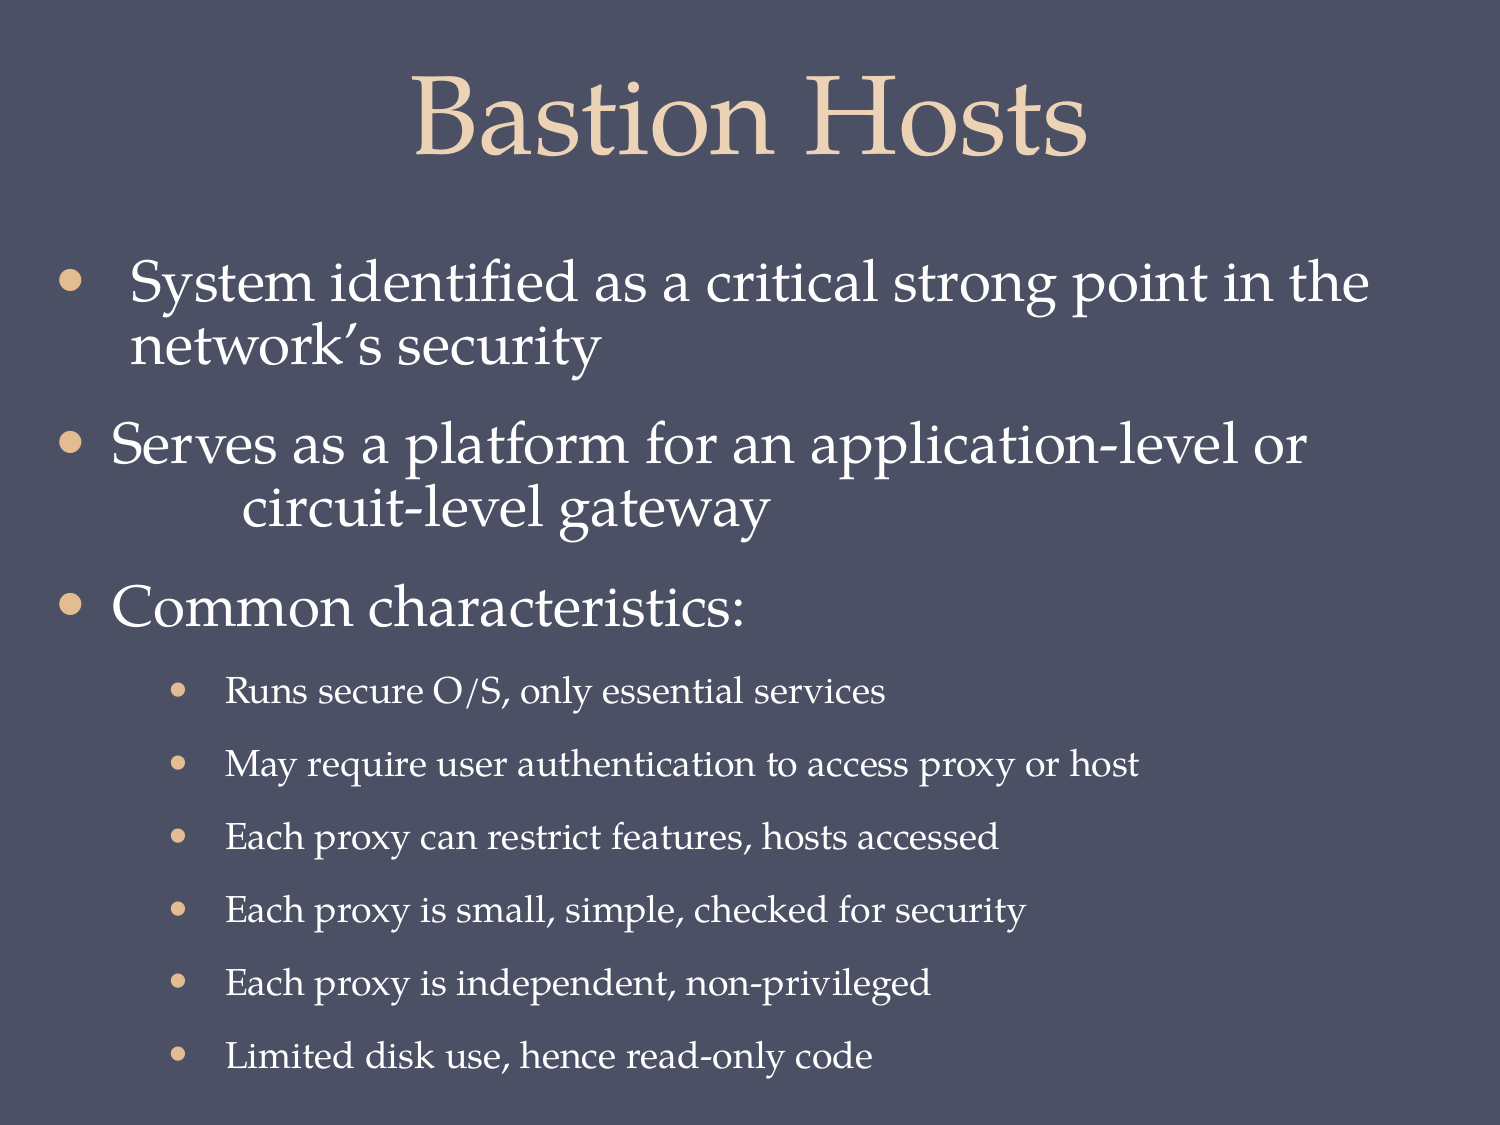

# Bastion Hosts
System identified as a critical strong point in the network’s security
Serves as a platform for an application-level or                 circuit-level gateway
Common characteristics:
Runs secure O/S, only essential services
May require user authentication to access proxy or host
Each proxy can restrict features, hosts accessed
Each proxy is small, simple, checked for security
Each proxy is independent, non-privileged
Limited disk use, hence read-only code